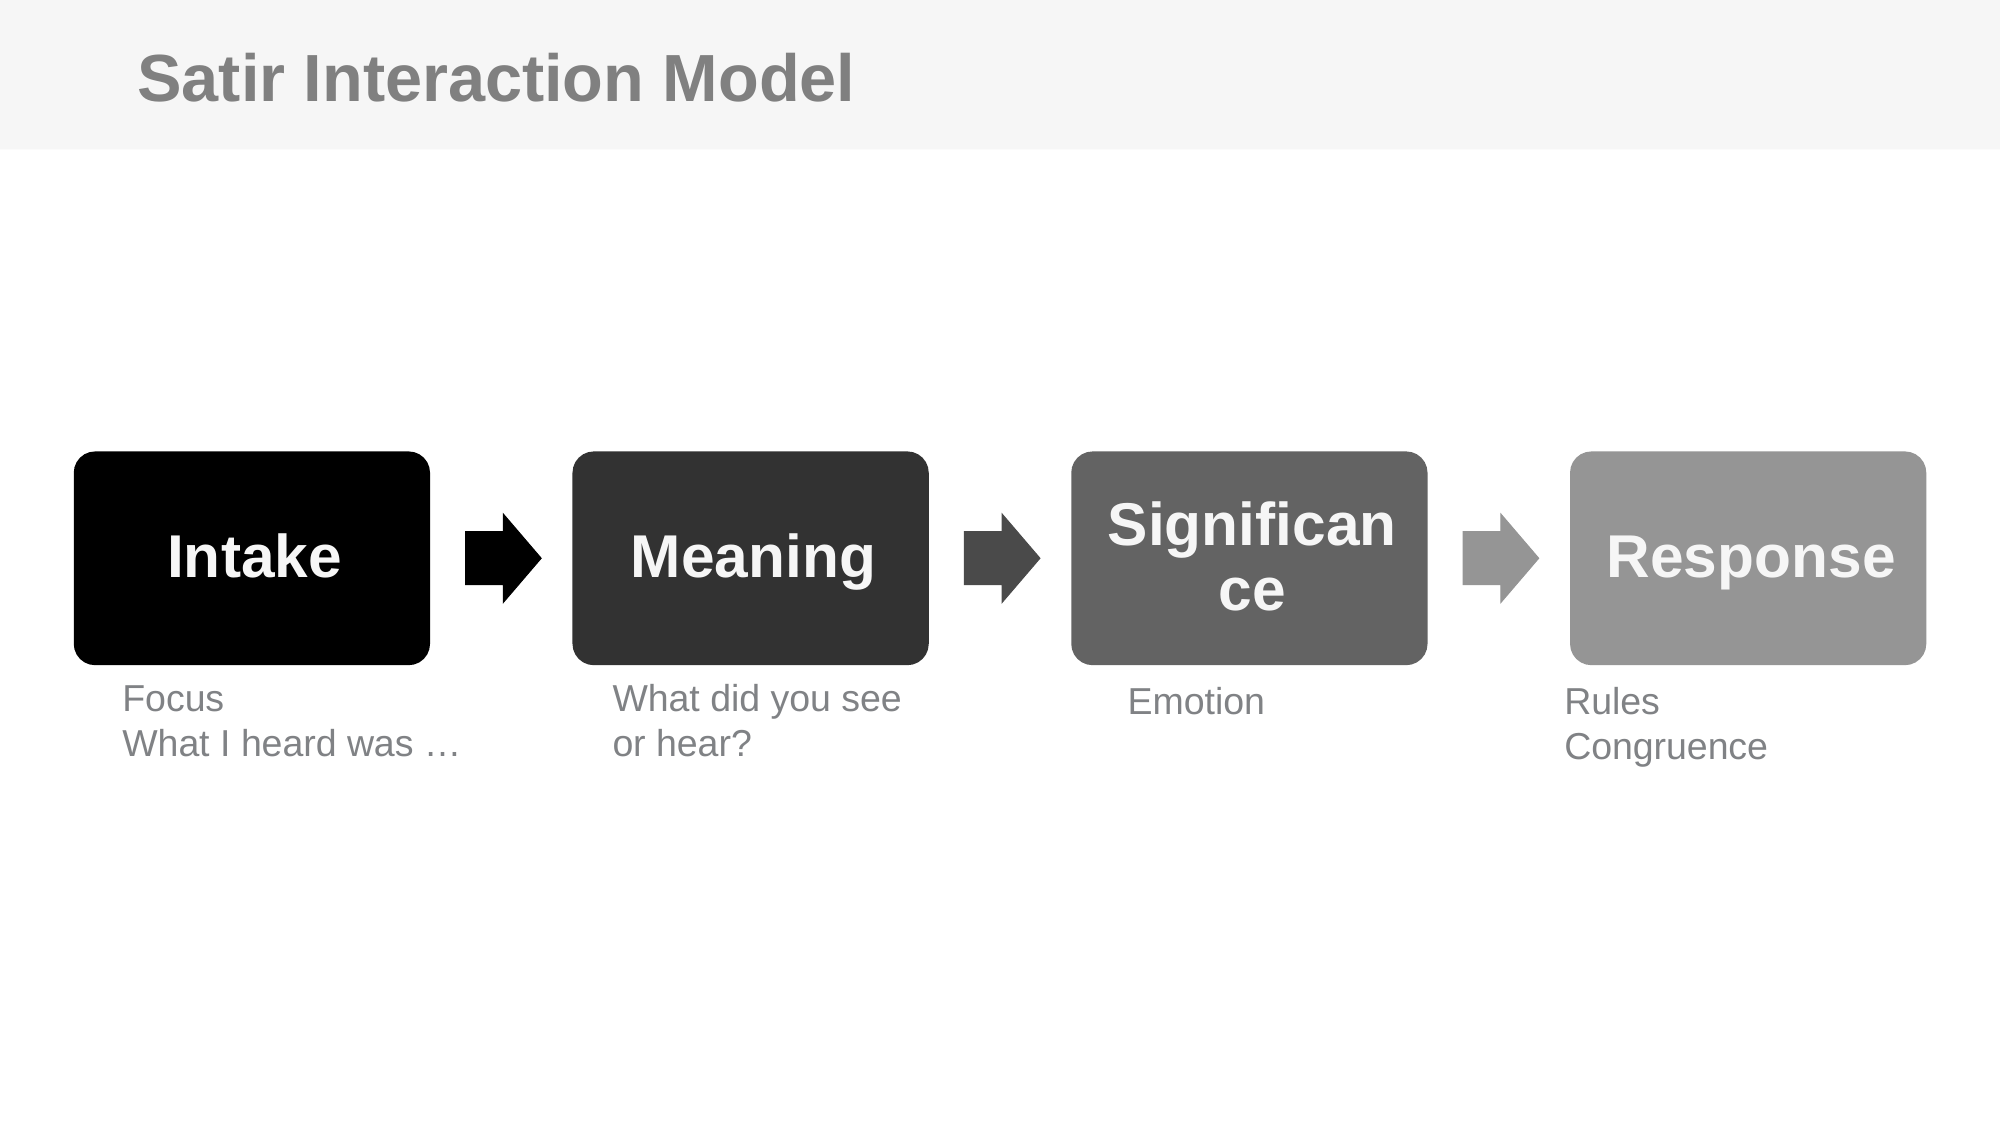

# Satir Interaction Model
Intake

Meaning

Significance

Response
What did you see
or hear?
Focus
What I heard was …
Rules
Congruence
Emotion